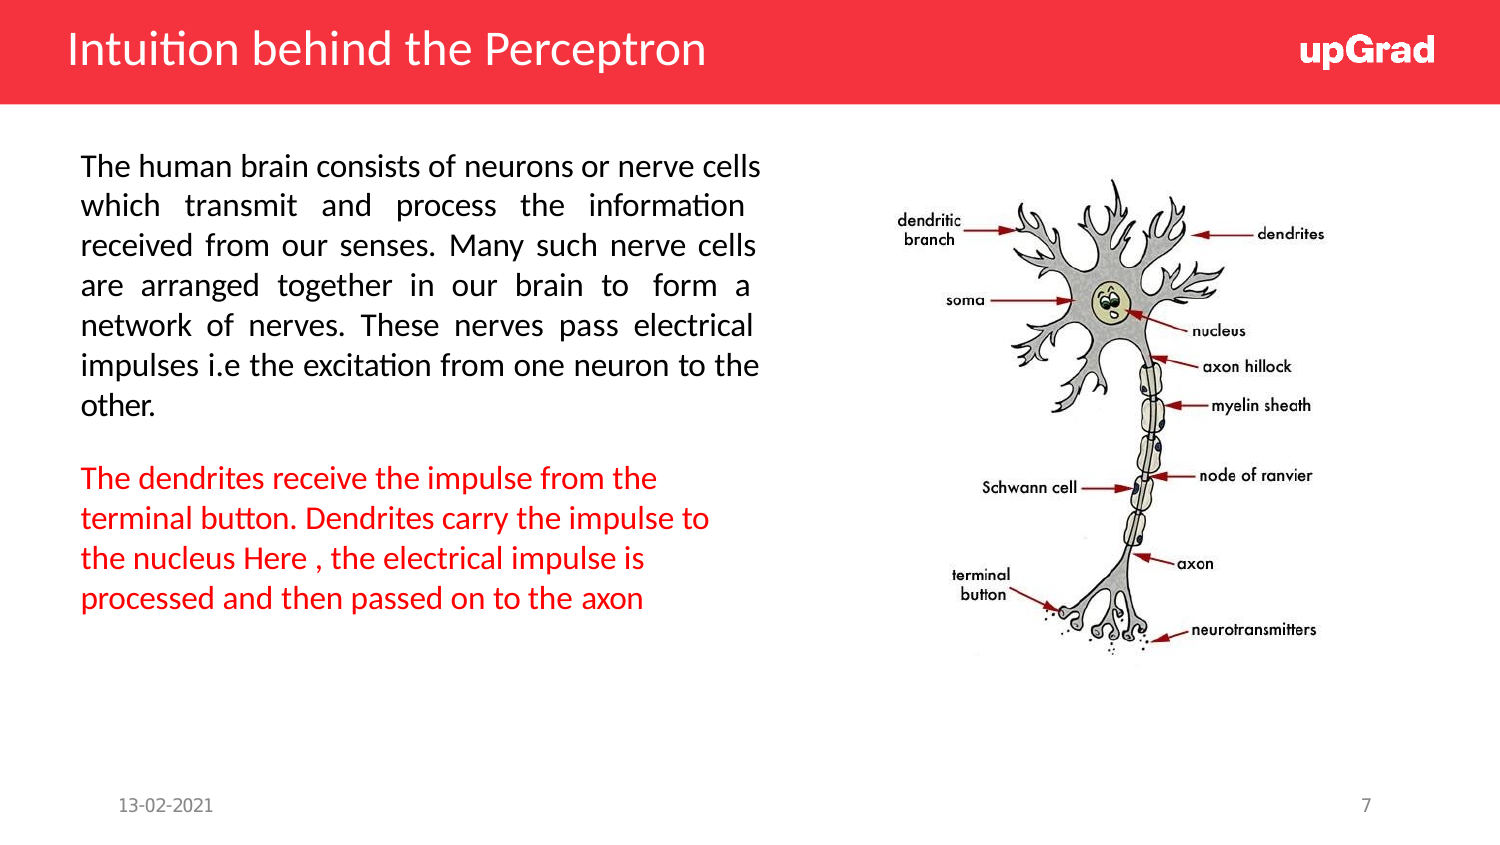

# Intuition behind the Perceptron
The human brain consists of neurons or nerve cells  which transmit and process the information  received from our senses. Many such nerve cells  are arranged together in our brain to form a  network of nerves. These nerves pass electrical  impulses i.e the excitation from one neuron to the  other.

The dendrites receive the impulse from the  terminal button. Dendrites carry the impulse to  the nucleus Here , the electrical impulse is  processed and then passed on to the axon

7
13-02-2021